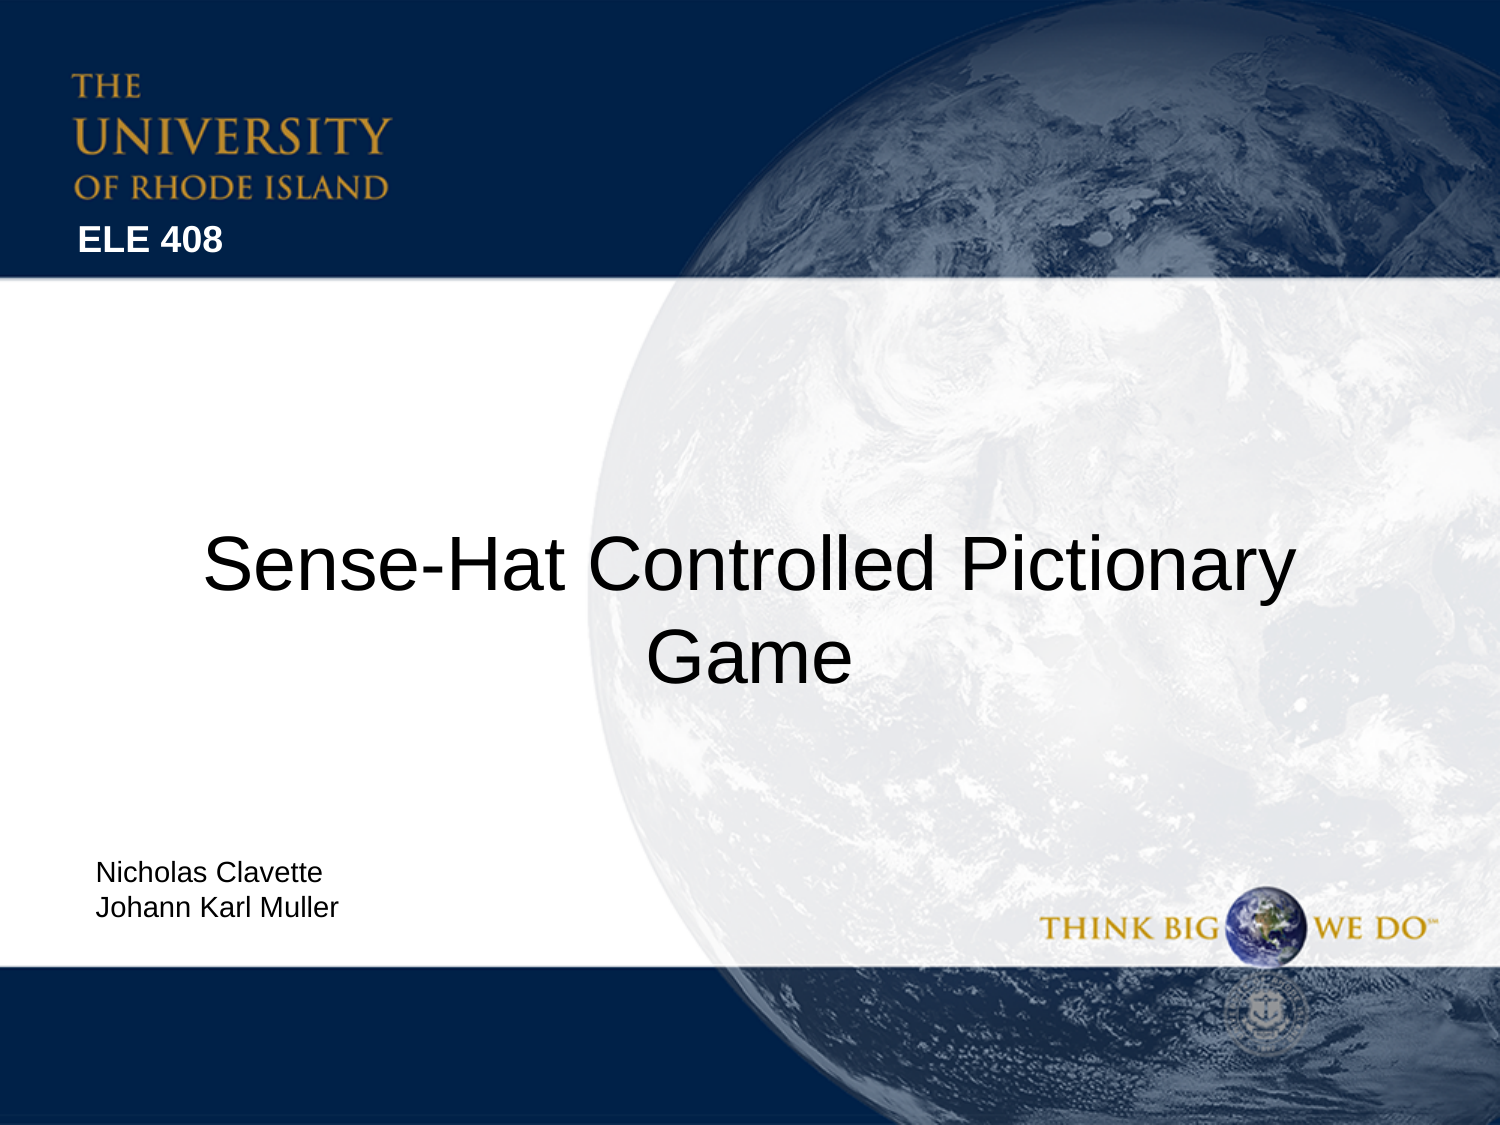

ELE 408

# Sense-Hat Controlled Pictionary Game
Nicholas Clavette
Johann Karl Muller